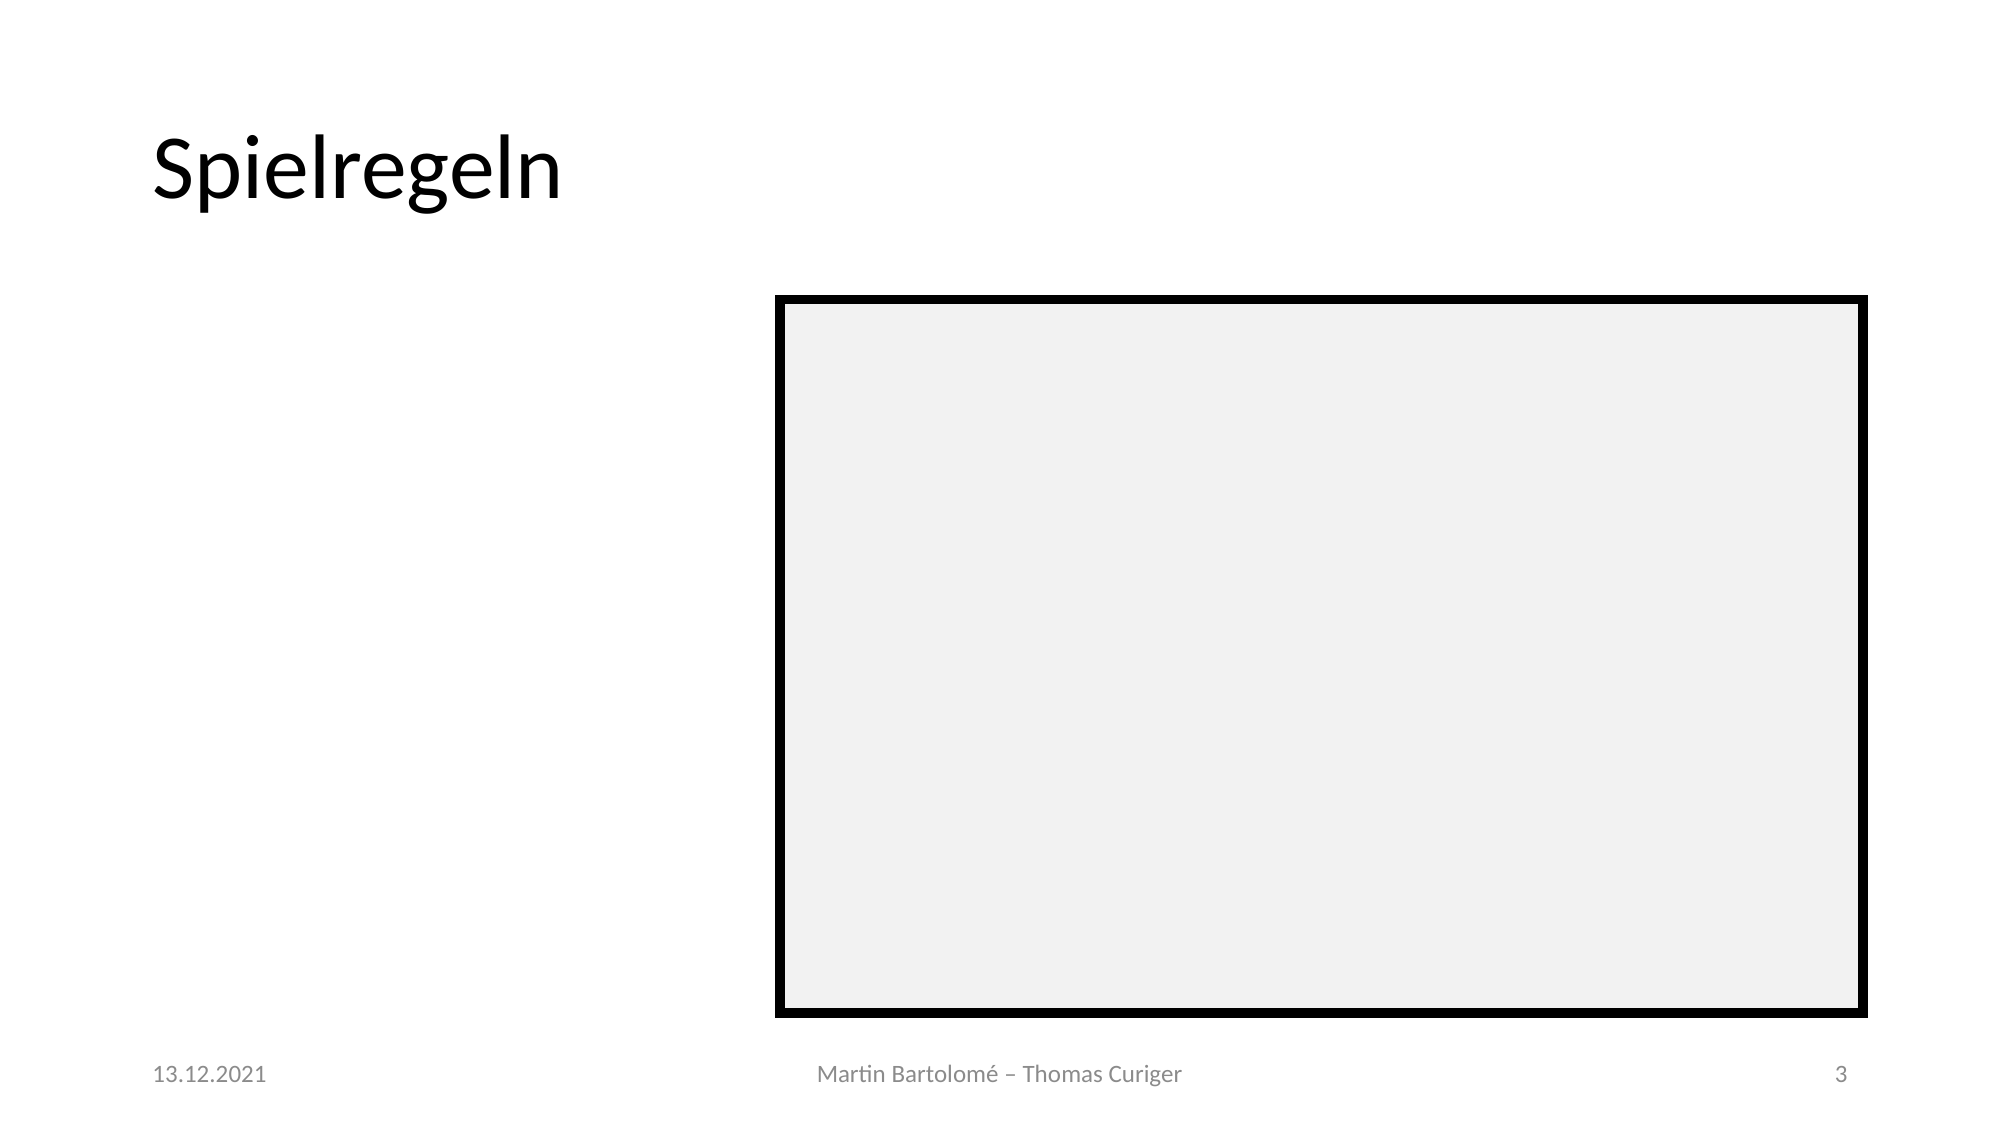

# Spielregeln

13.12.2021
Martin Bartolomé – Thomas Curiger
3